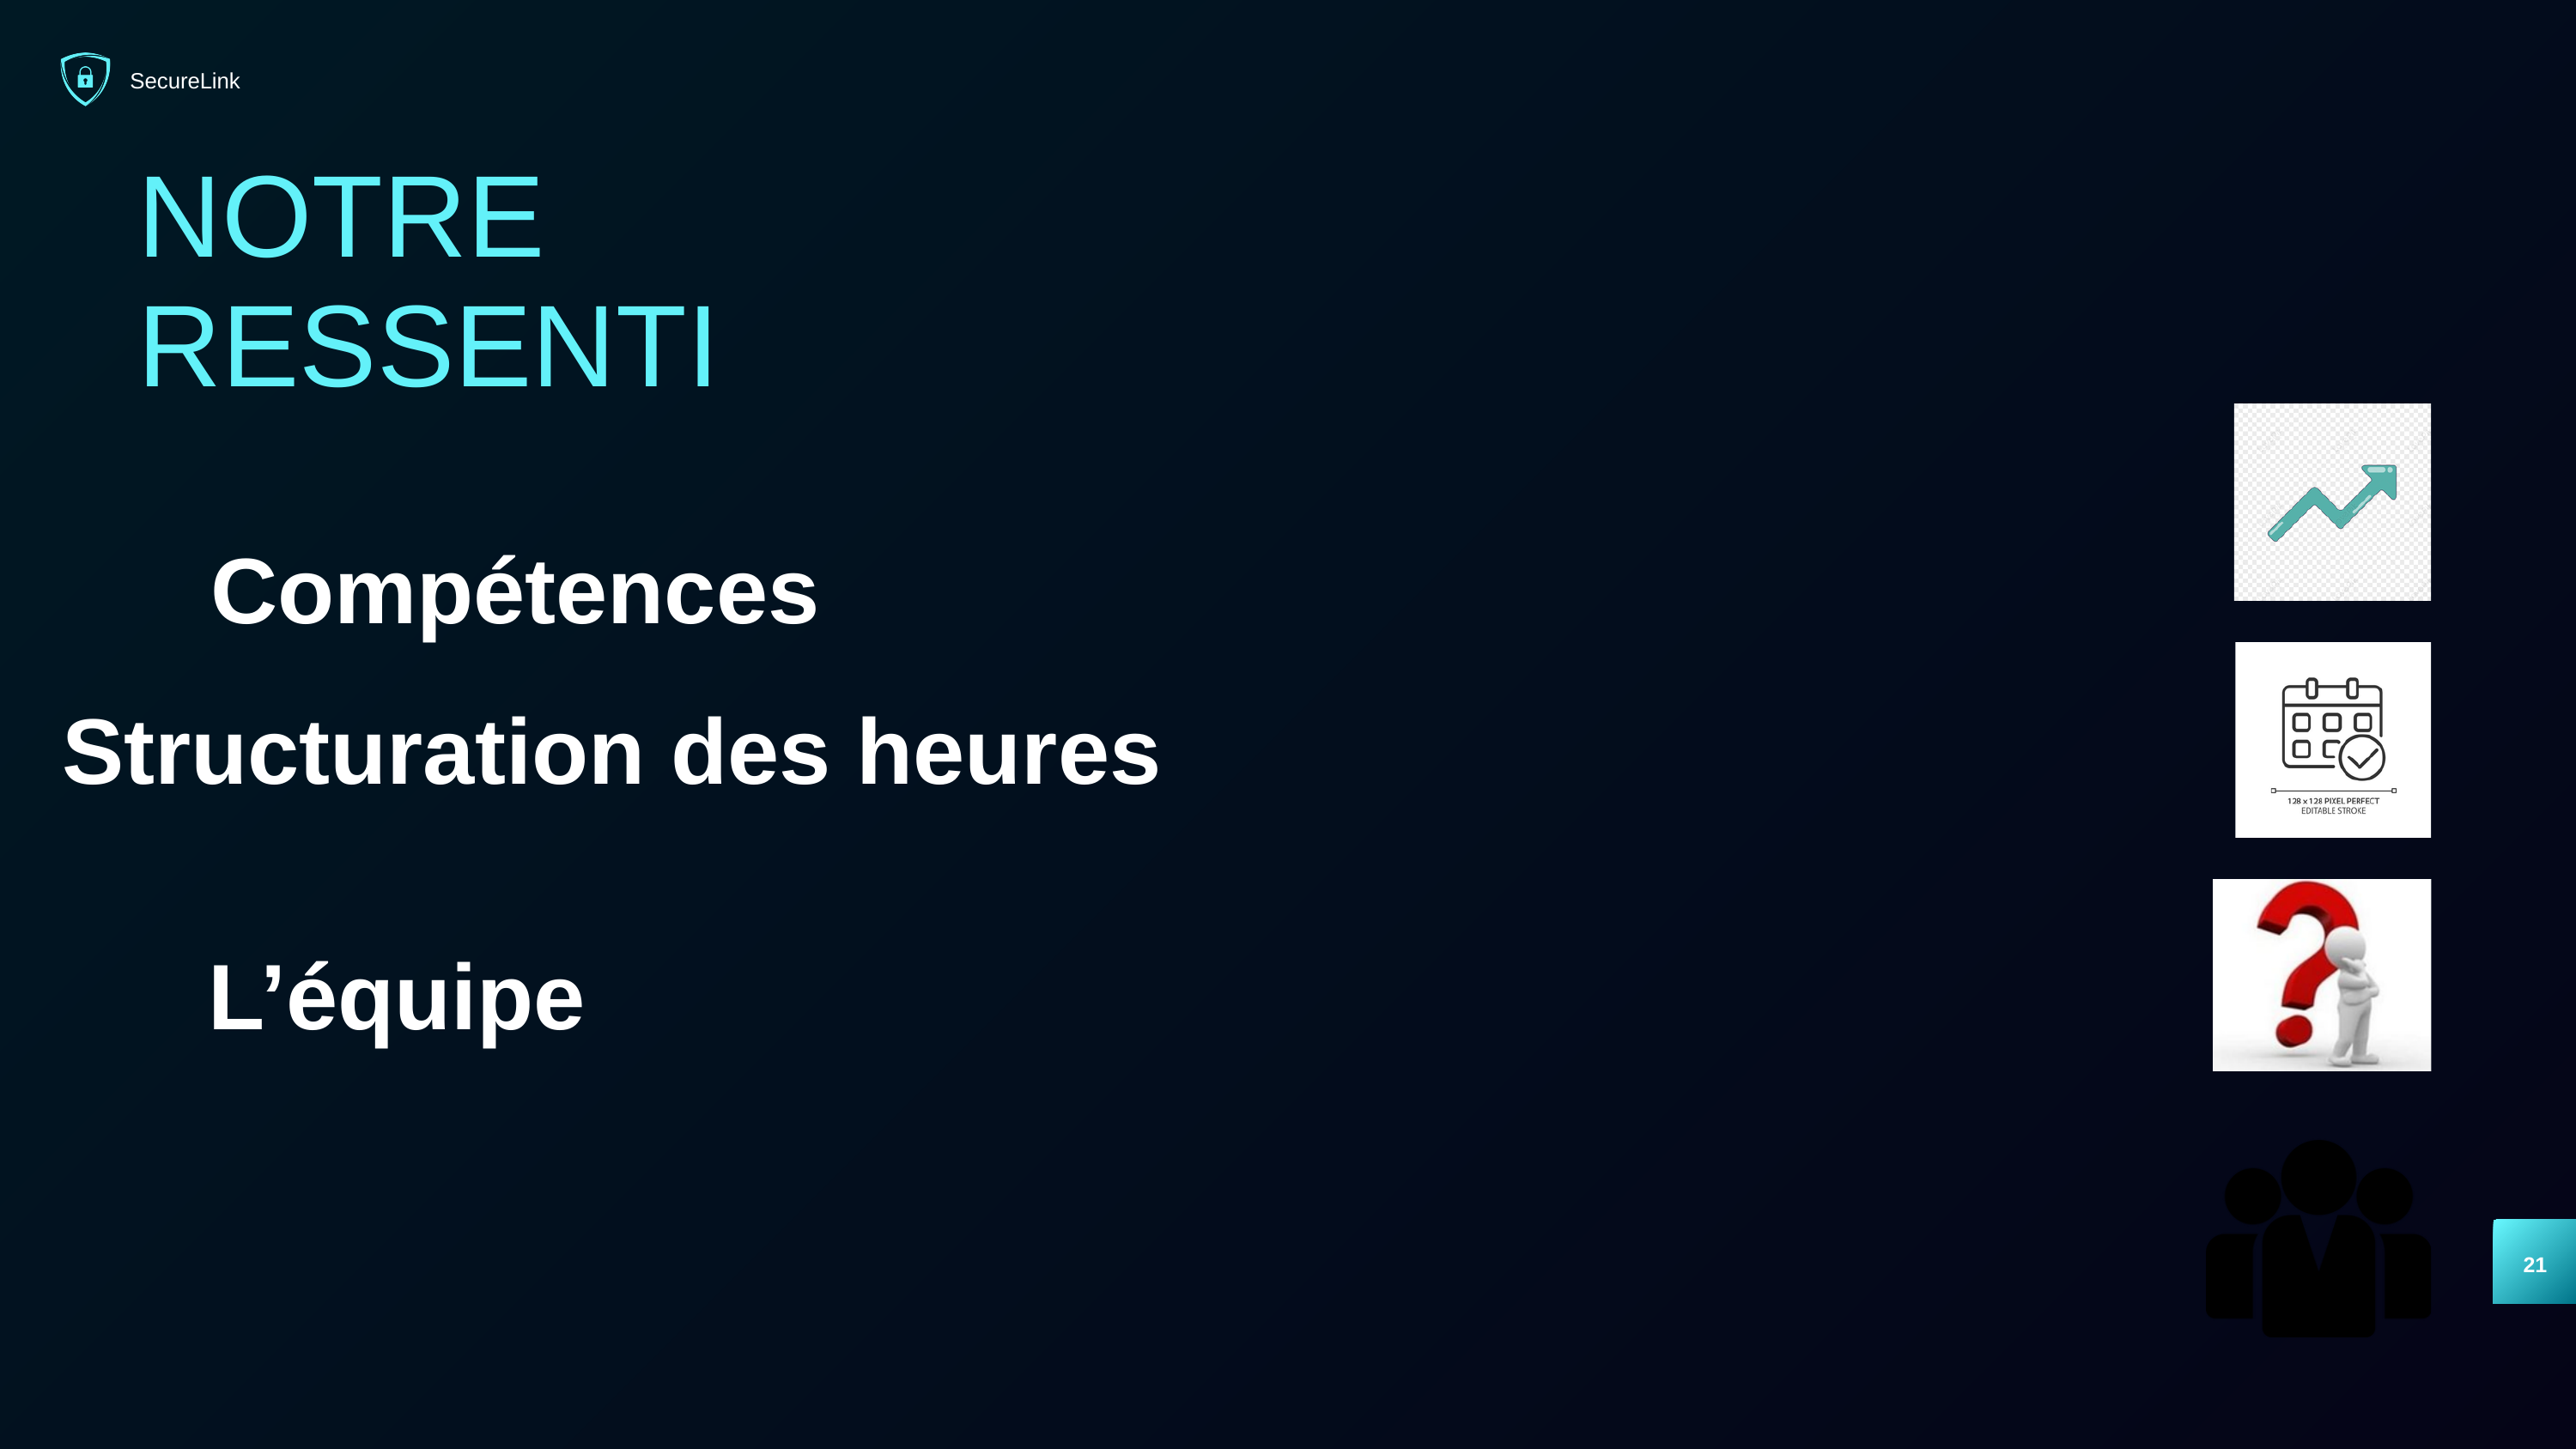

SecureLink

NOTRE RESSENTI

Compétences

Structuration des heures

L’équipe

21